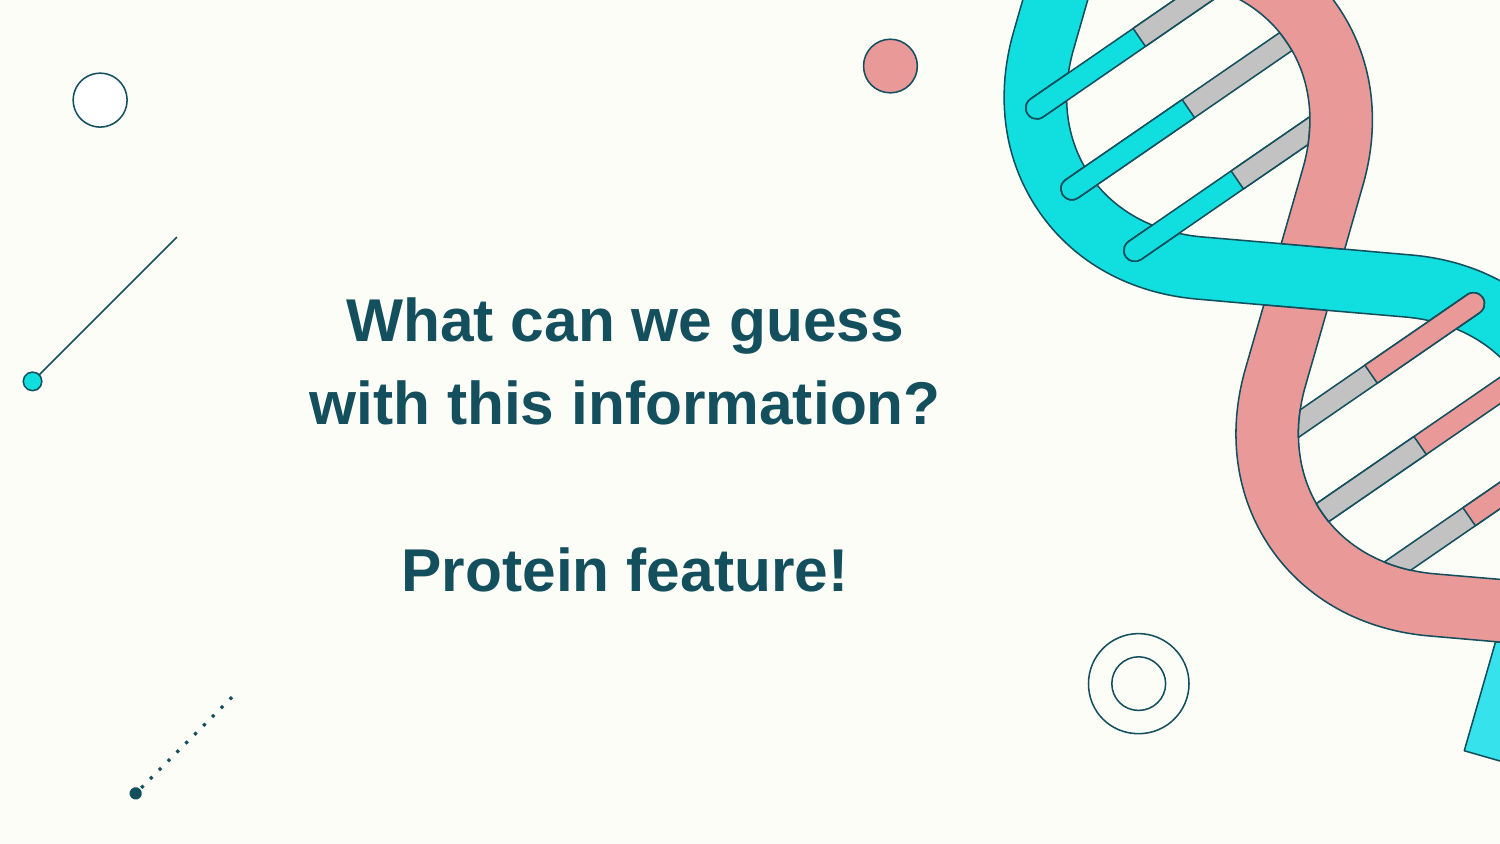

# What can we guess with this information?

Protein feature!